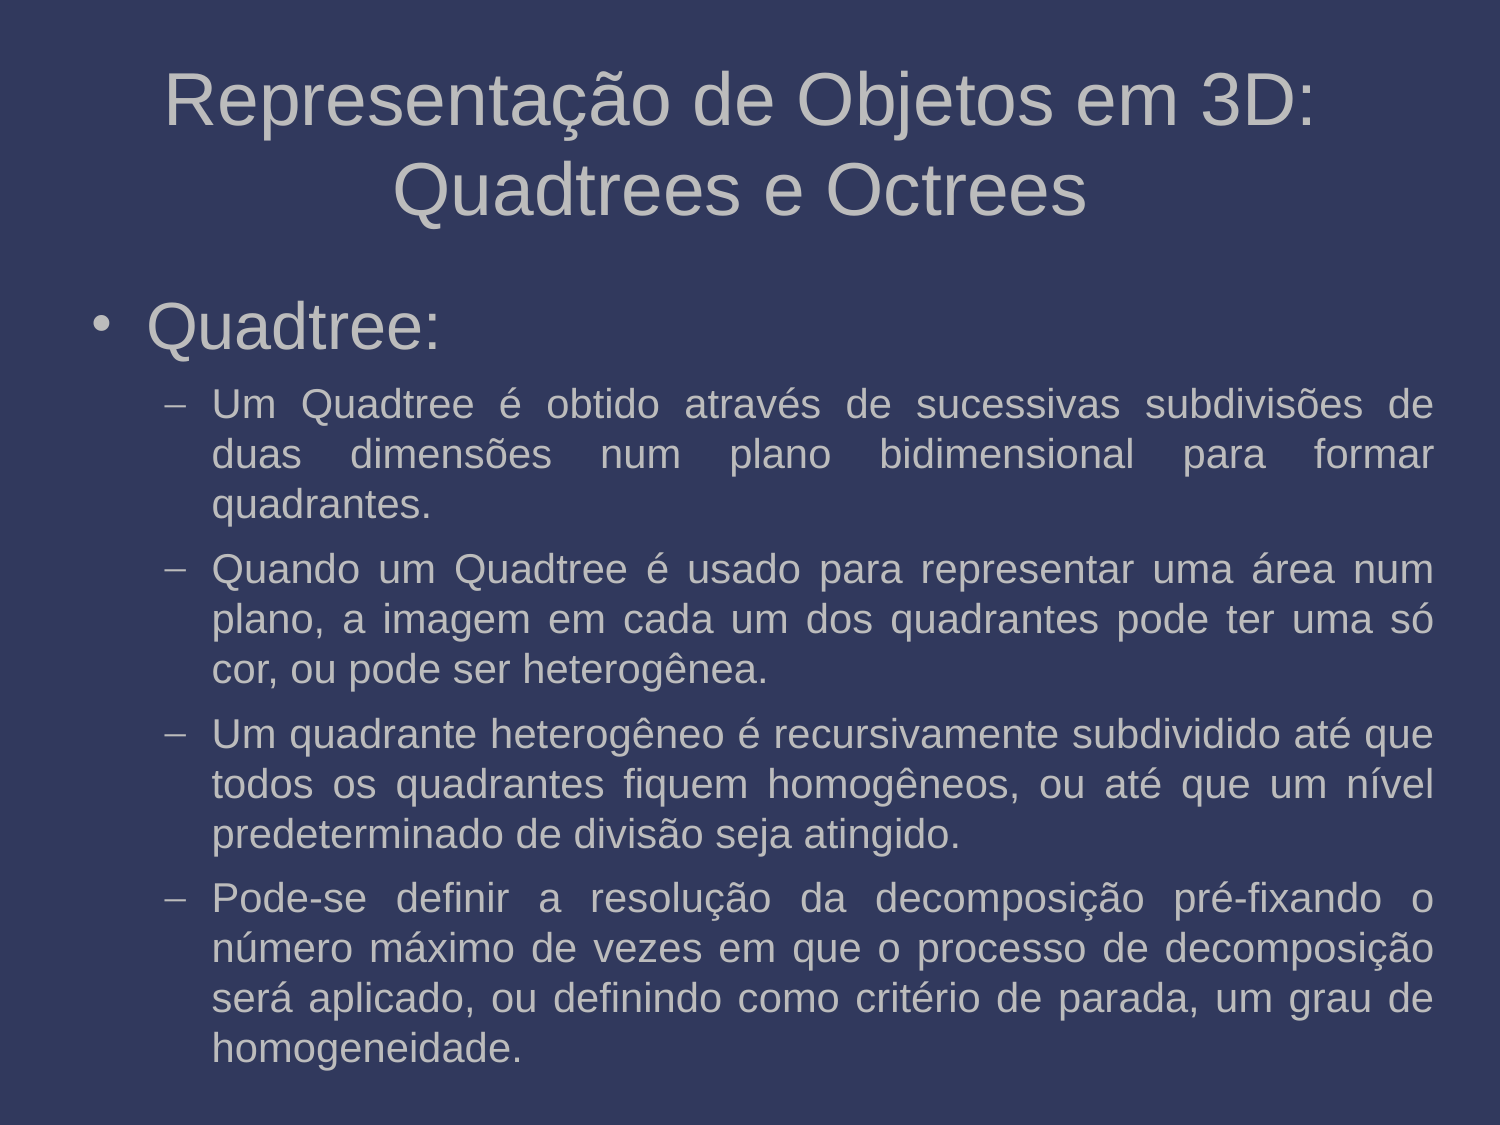

# Representação de Objetos em 3D: Quadtrees e Octrees
Quadtree:
Um Quadtree é obtido através de sucessivas subdivisões de duas dimensões num plano bidimensional para formar quadrantes.
Quando um Quadtree é usado para representar uma área num plano, a imagem em cada um dos quadrantes pode ter uma só cor, ou pode ser heterogênea.
Um quadrante heterogêneo é recursivamente subdividido até que todos os quadrantes fiquem homogêneos, ou até que um nível predeterminado de divisão seja atingido.
Pode-se definir a resolução da decomposição pré-fixando o número máximo de vezes em que o processo de decomposição será aplicado, ou definindo como critério de parada, um grau de homogeneidade.